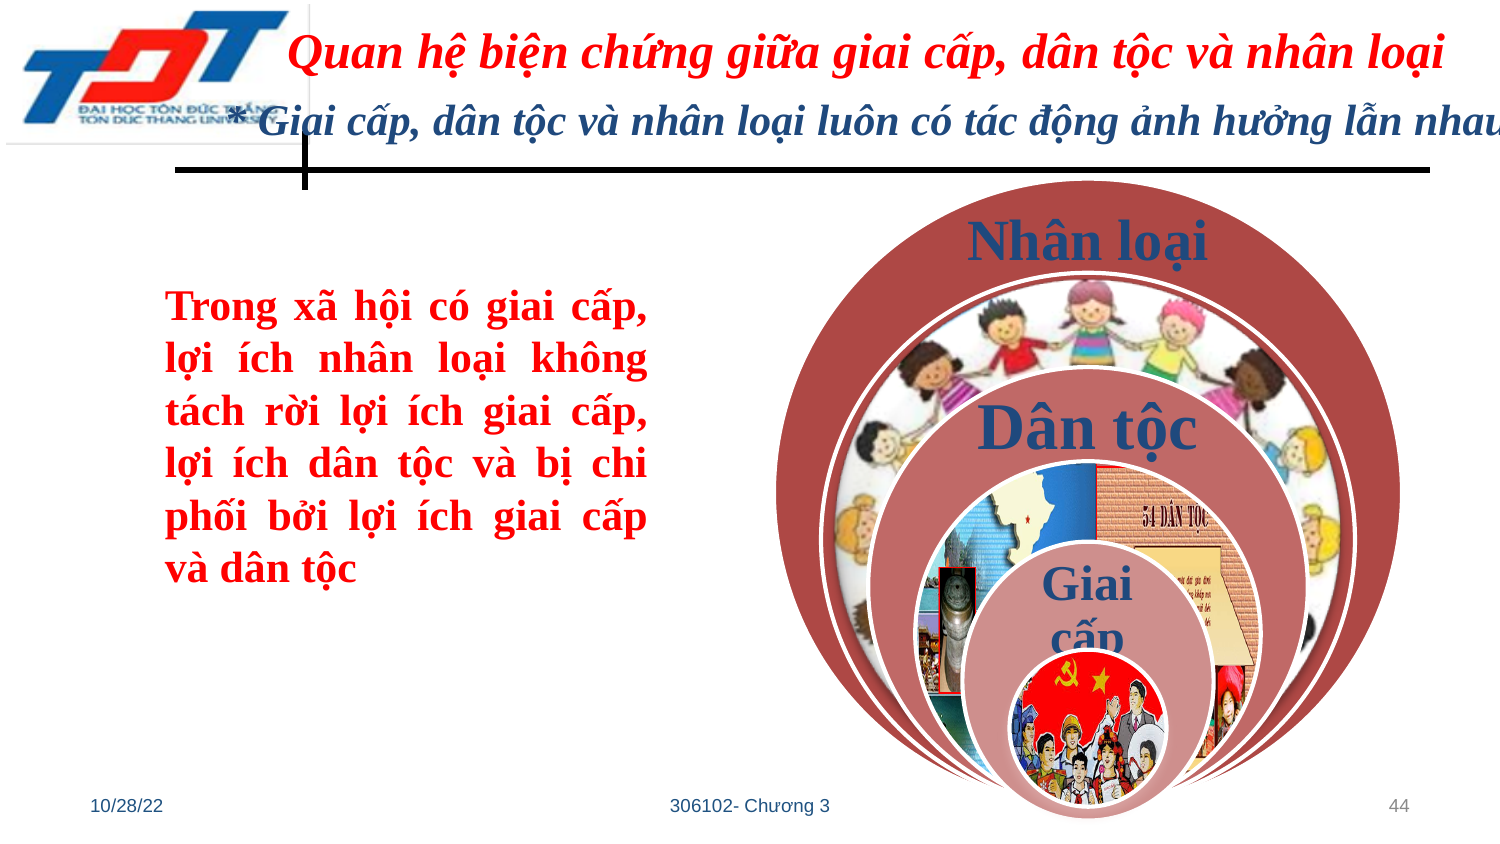

Quan hệ biện chứng giữa giai cấp, dân tộc và nhân loại
* Giai cấp, dân tộc và nhân loại luôn có tác động ảnh hưởng lẫn nhau
Nhân loại

Dân tộc

Giai cấp

Trong xã hội có giai cấp, lợi ích nhân loại không tách rời lợi ích giai cấp, lợi ích dân tộc và bị chi phối bởi lợi ích giai cấp và dân tộc
10/28/22
306102- Chương 3
44